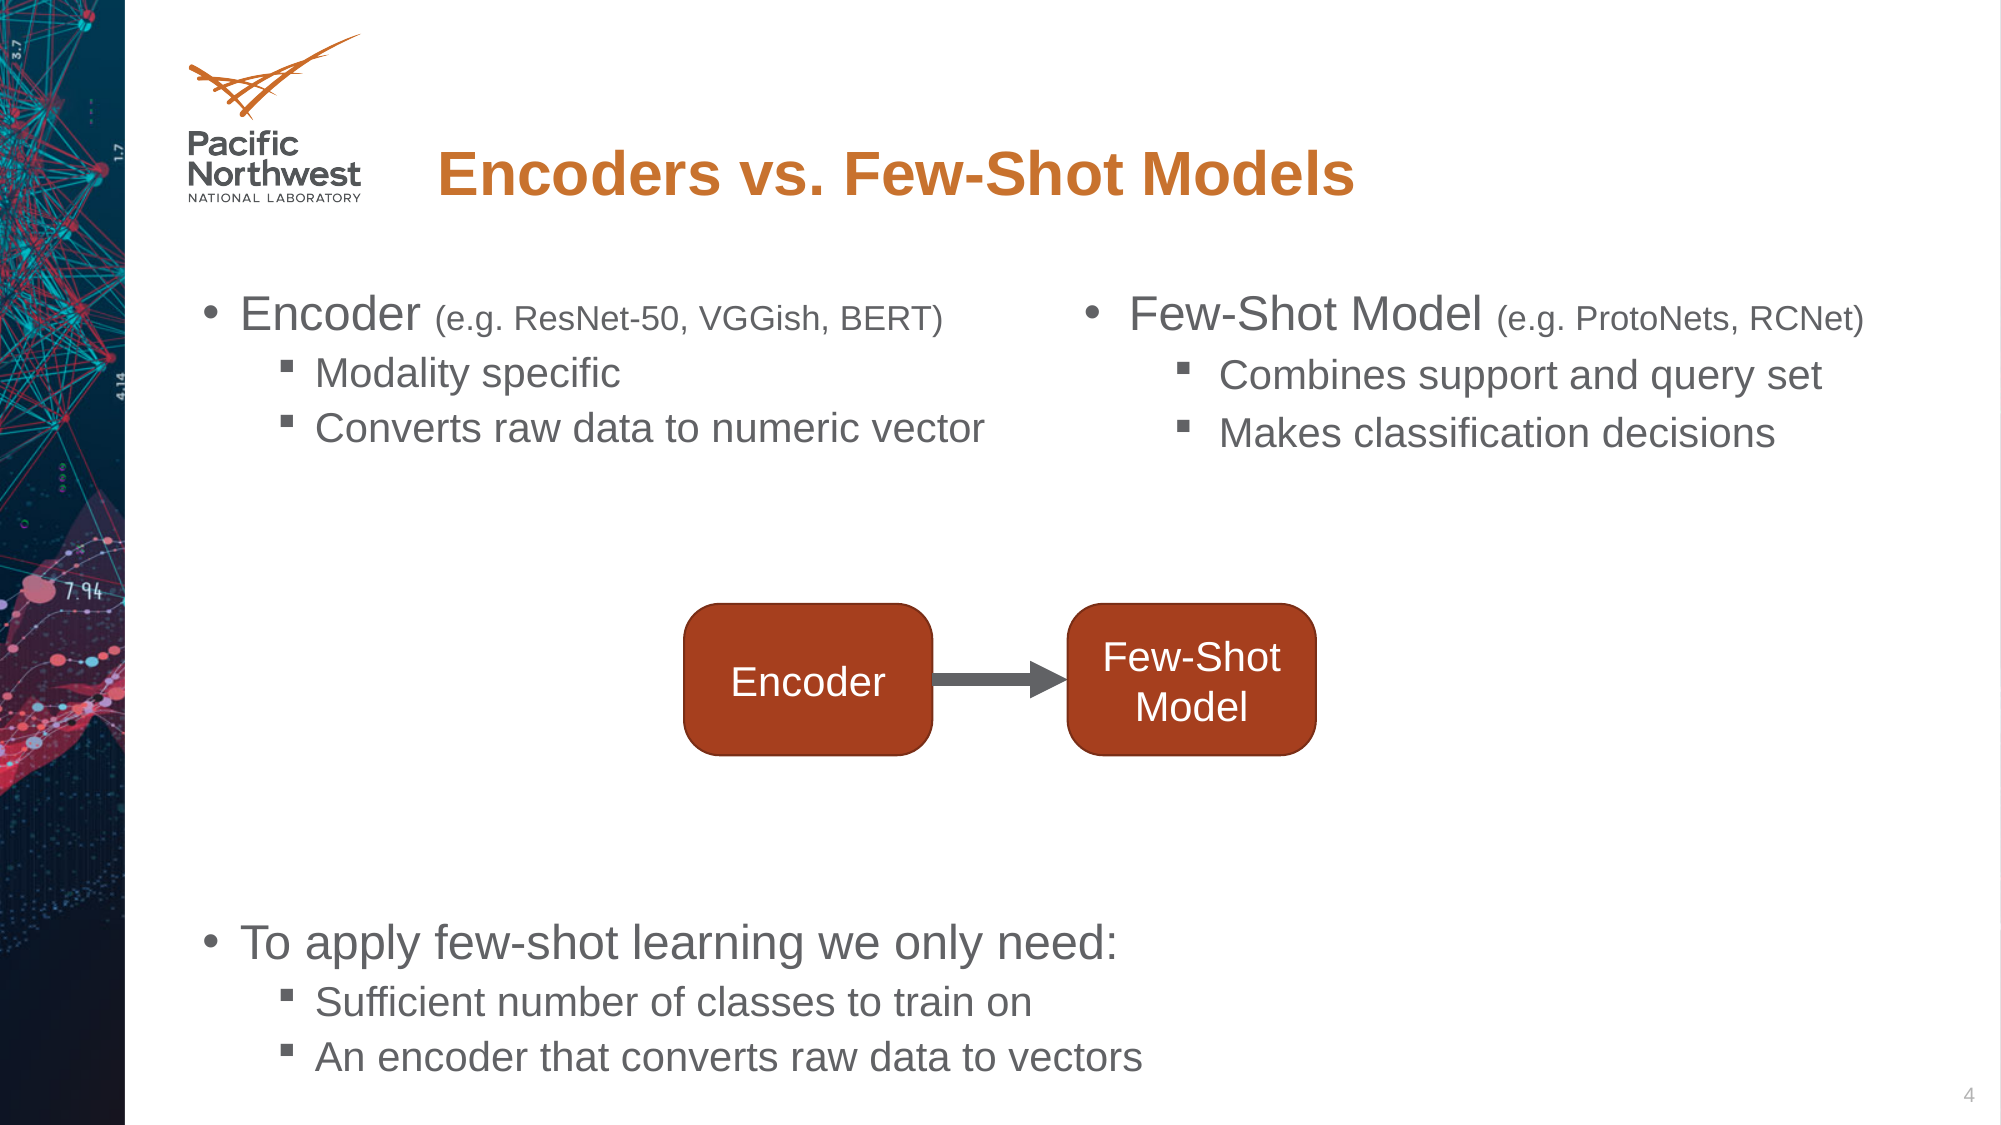

# Encoders vs. Few-Shot Models
Few-Shot Model (e.g. ProtoNets, RCNet)
Combines support and query set
Makes classification decisions

Encoder (e.g. ResNet-50, VGGish, BERT)
Modality specific
Converts raw data to numeric vector

To apply few-shot learning we only need:
Sufficient number of classes to train on
An encoder that converts raw data to vectors
Encoder
Few-Shot Model
4